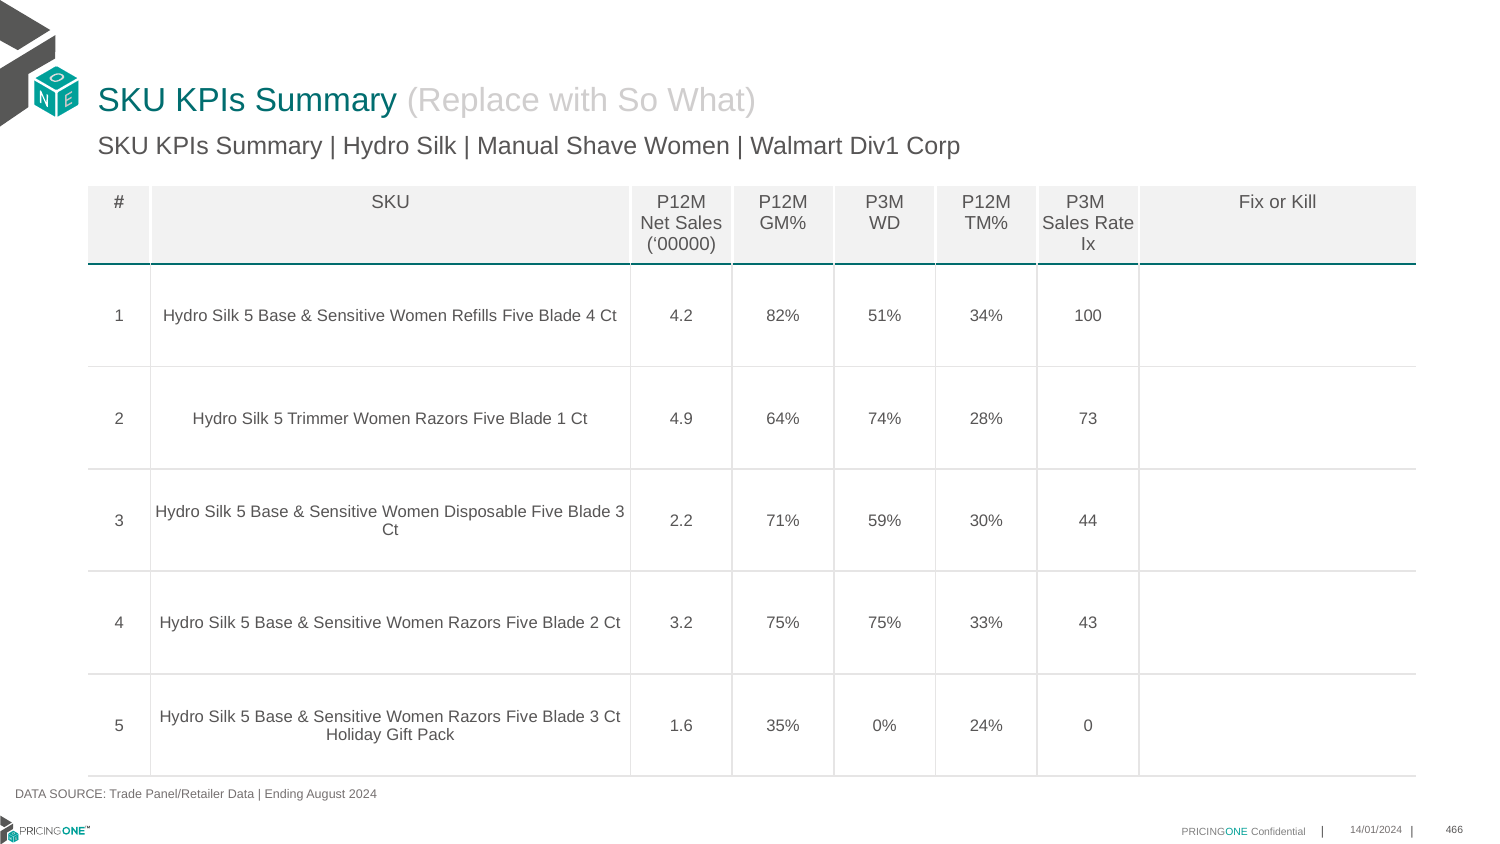

# SKU KPIs Summary (Replace with So What)
SKU KPIs Summary | Hydro Silk | Manual Shave Women | Walmart Div1 Corp
| # | SKU | P12M Net Sales (‘00000) | P12M GM% | P3M WD | P12M TM% | P3M Sales Rate Ix | Fix or Kill |
| --- | --- | --- | --- | --- | --- | --- | --- |
| 1 | Hydro Silk 5 Base & Sensitive Women Refills Five Blade 4 Ct | 4.2 | 82% | 51% | 34% | 100 |  |
| 2 | Hydro Silk 5 Trimmer Women Razors Five Blade 1 Ct | 4.9 | 64% | 74% | 28% | 73 |  |
| 3 | Hydro Silk 5 Base & Sensitive Women Disposable Five Blade 3 Ct | 2.2 | 71% | 59% | 30% | 44 |  |
| 4 | Hydro Silk 5 Base & Sensitive Women Razors Five Blade 2 Ct | 3.2 | 75% | 75% | 33% | 43 |  |
| 5 | Hydro Silk 5 Base & Sensitive Women Razors Five Blade 3 Ct Holiday Gift Pack | 1.6 | 35% | 0% | 24% | 0 |  |
DATA SOURCE: Trade Panel/Retailer Data | Ending August 2024

14/01/2024
466